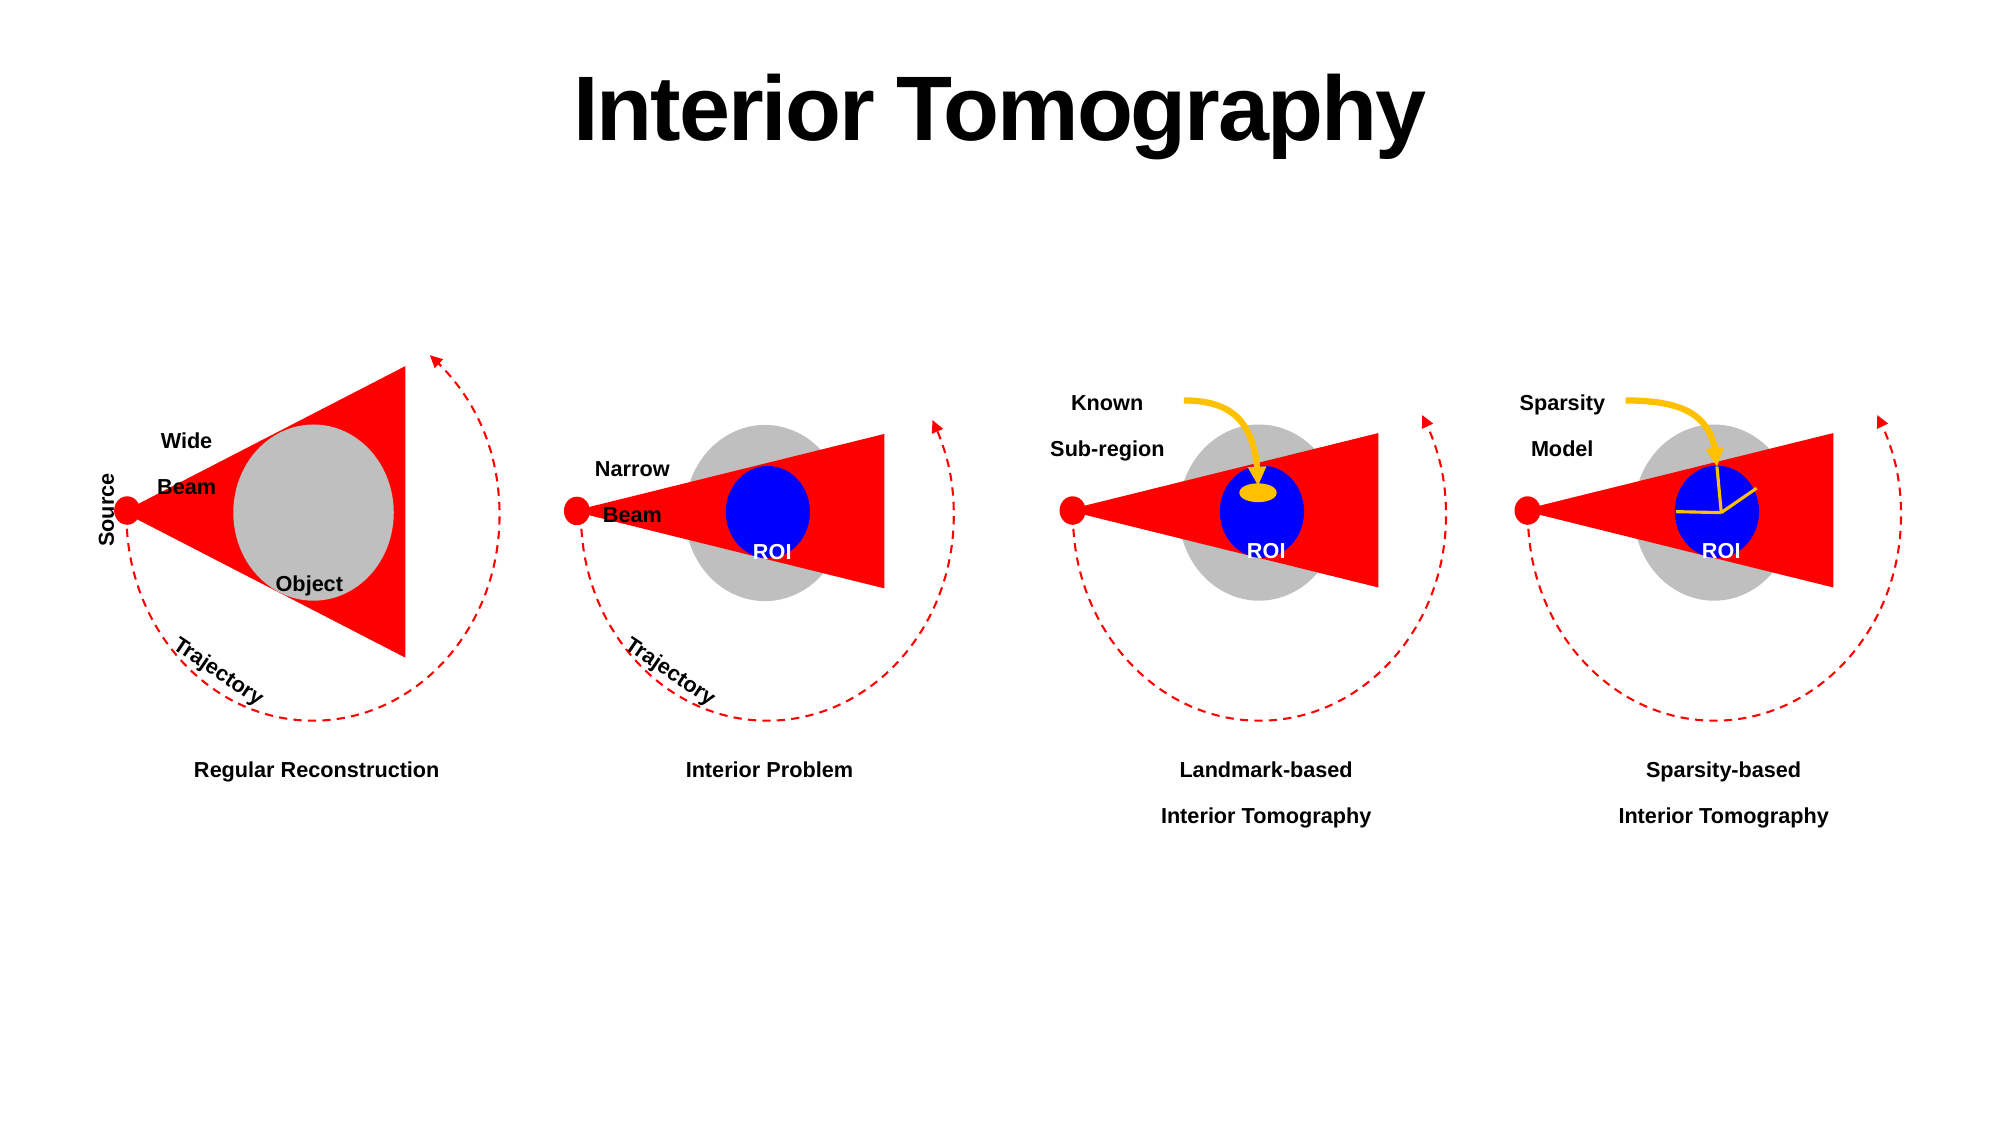

# Interior Tomography

Known
Sub-region
Sparsity
Model

Wide Beam

Narrow Beam

Source

ROI
ROI
ROI
Object
Trajectory
Trajectory
Interior Problem
Landmark-based
Interior Tomography
Sparsity-based
Interior Tomography
Regular Reconstruction